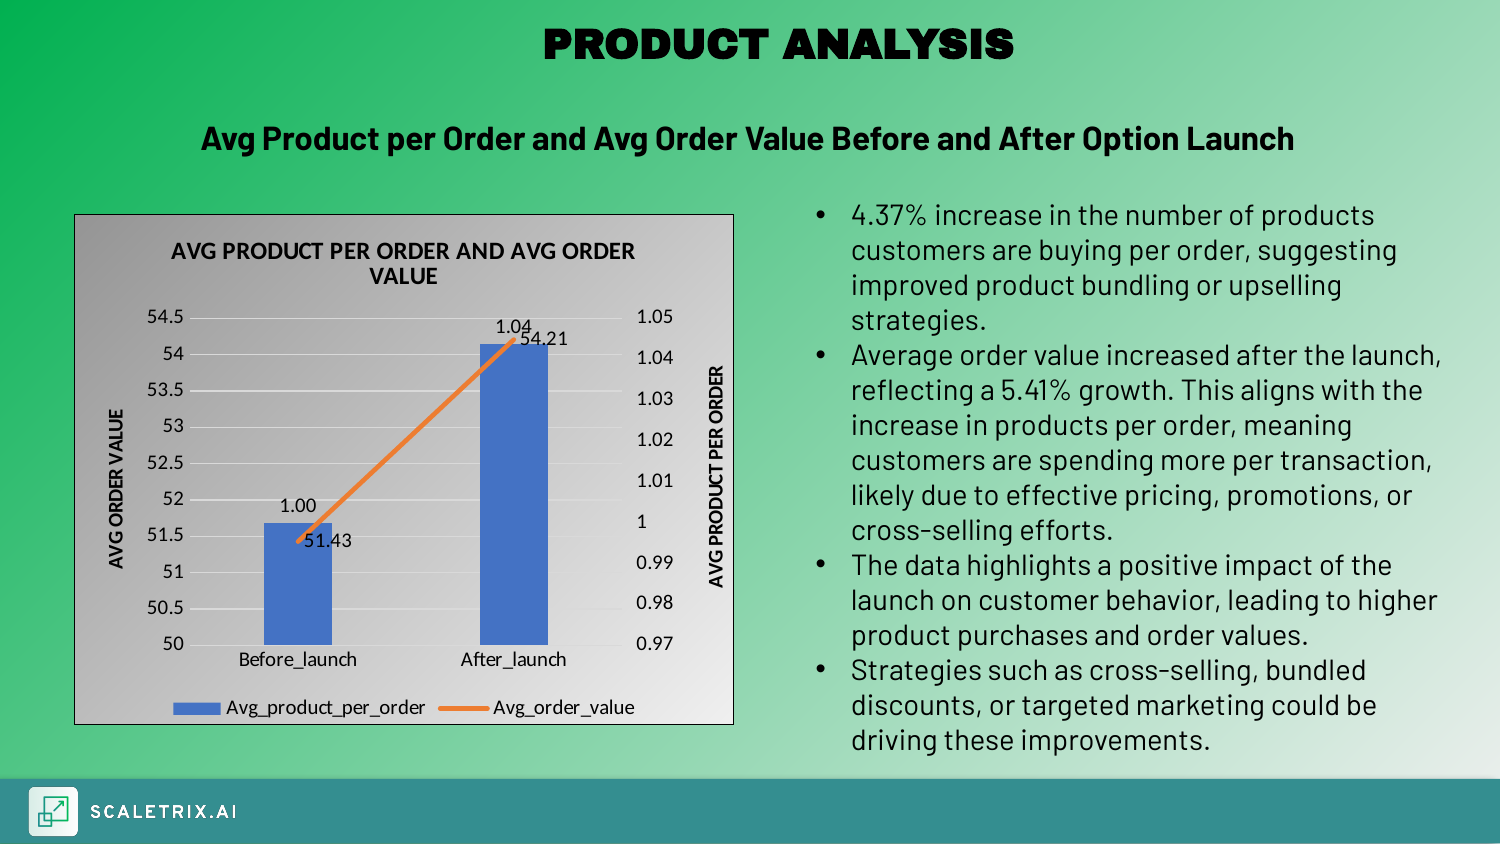

PRODUCT ANALYSIS
Avg Product per Order and Avg Order Value Before and After Option Launch
4.37% increase in the number of products customers are buying per order, suggesting improved product bundling or upselling strategies.
Average order value increased after the launch, reflecting a 5.41% growth. This aligns with the increase in products per order, meaning customers are spending more per transaction, likely due to effective pricing, promotions, or cross-selling efforts.
The data highlights a positive impact of the launch on customer behavior, leading to higher product purchases and order values.
Strategies such as cross-selling, bundled discounts, or targeted marketing could be driving these improvements.

### Chart: AVG PRODUCT PER ORDER AND AVG ORDER VALUE

| Category | Avg_product_per_order | Avg_order_value |
|---|---|---|
| Before_launch | 1.0 | 51.427701358978 |
| After_launch | 1.043674 | 54.2064324746649 |